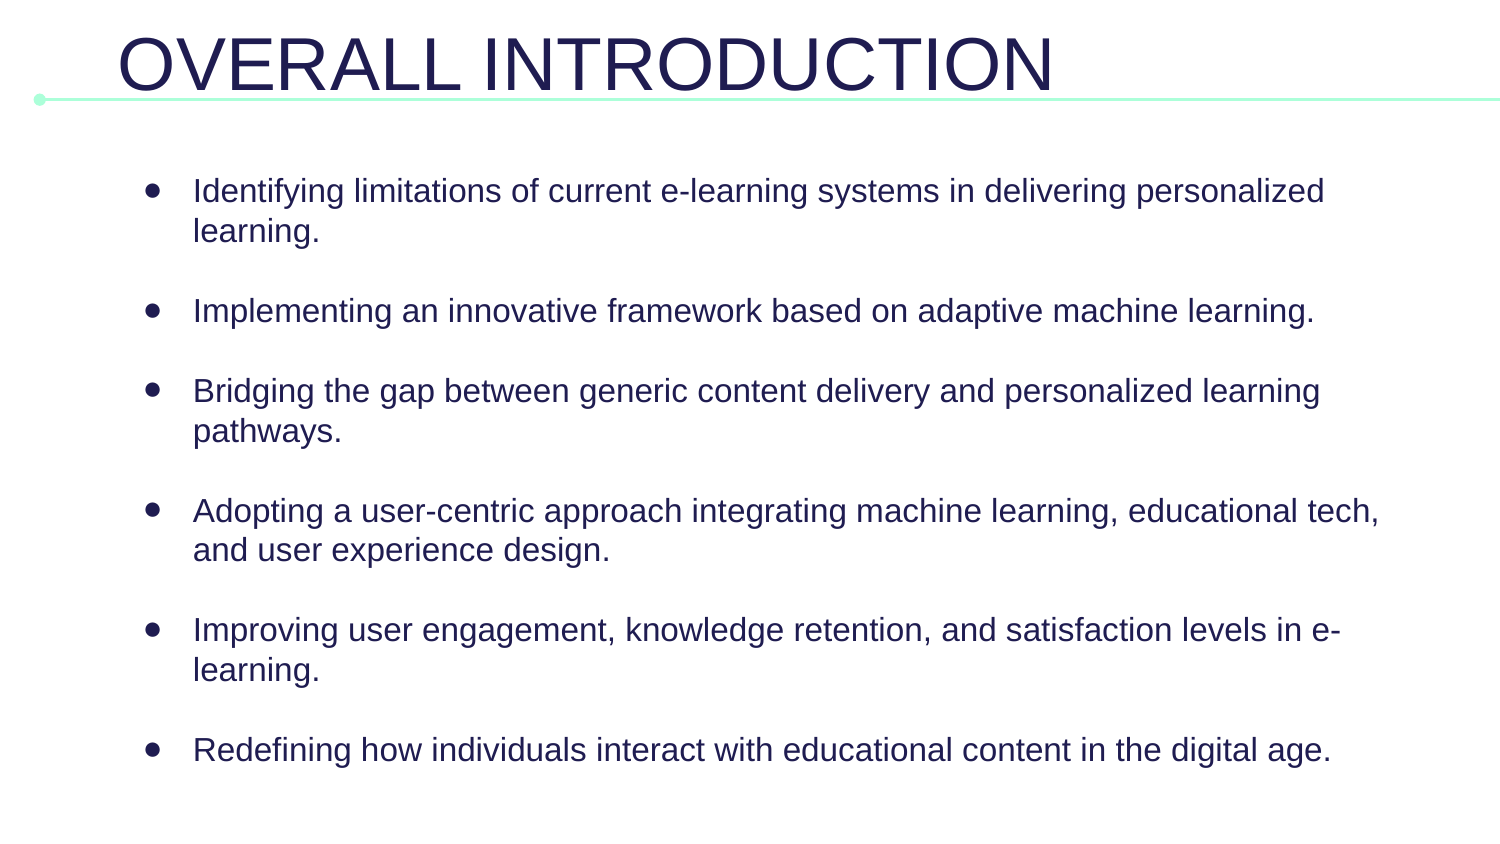

# OVERALL INTRODUCTION
Identifying limitations of current e-learning systems in delivering personalized learning.

Implementing an innovative framework based on adaptive machine learning.

Bridging the gap between generic content delivery and personalized learning pathways.

Adopting a user-centric approach integrating machine learning, educational tech, and user experience design.

Improving user engagement, knowledge retention, and satisfaction levels in e-learning.

Redefining how individuals interact with educational content in the digital age.